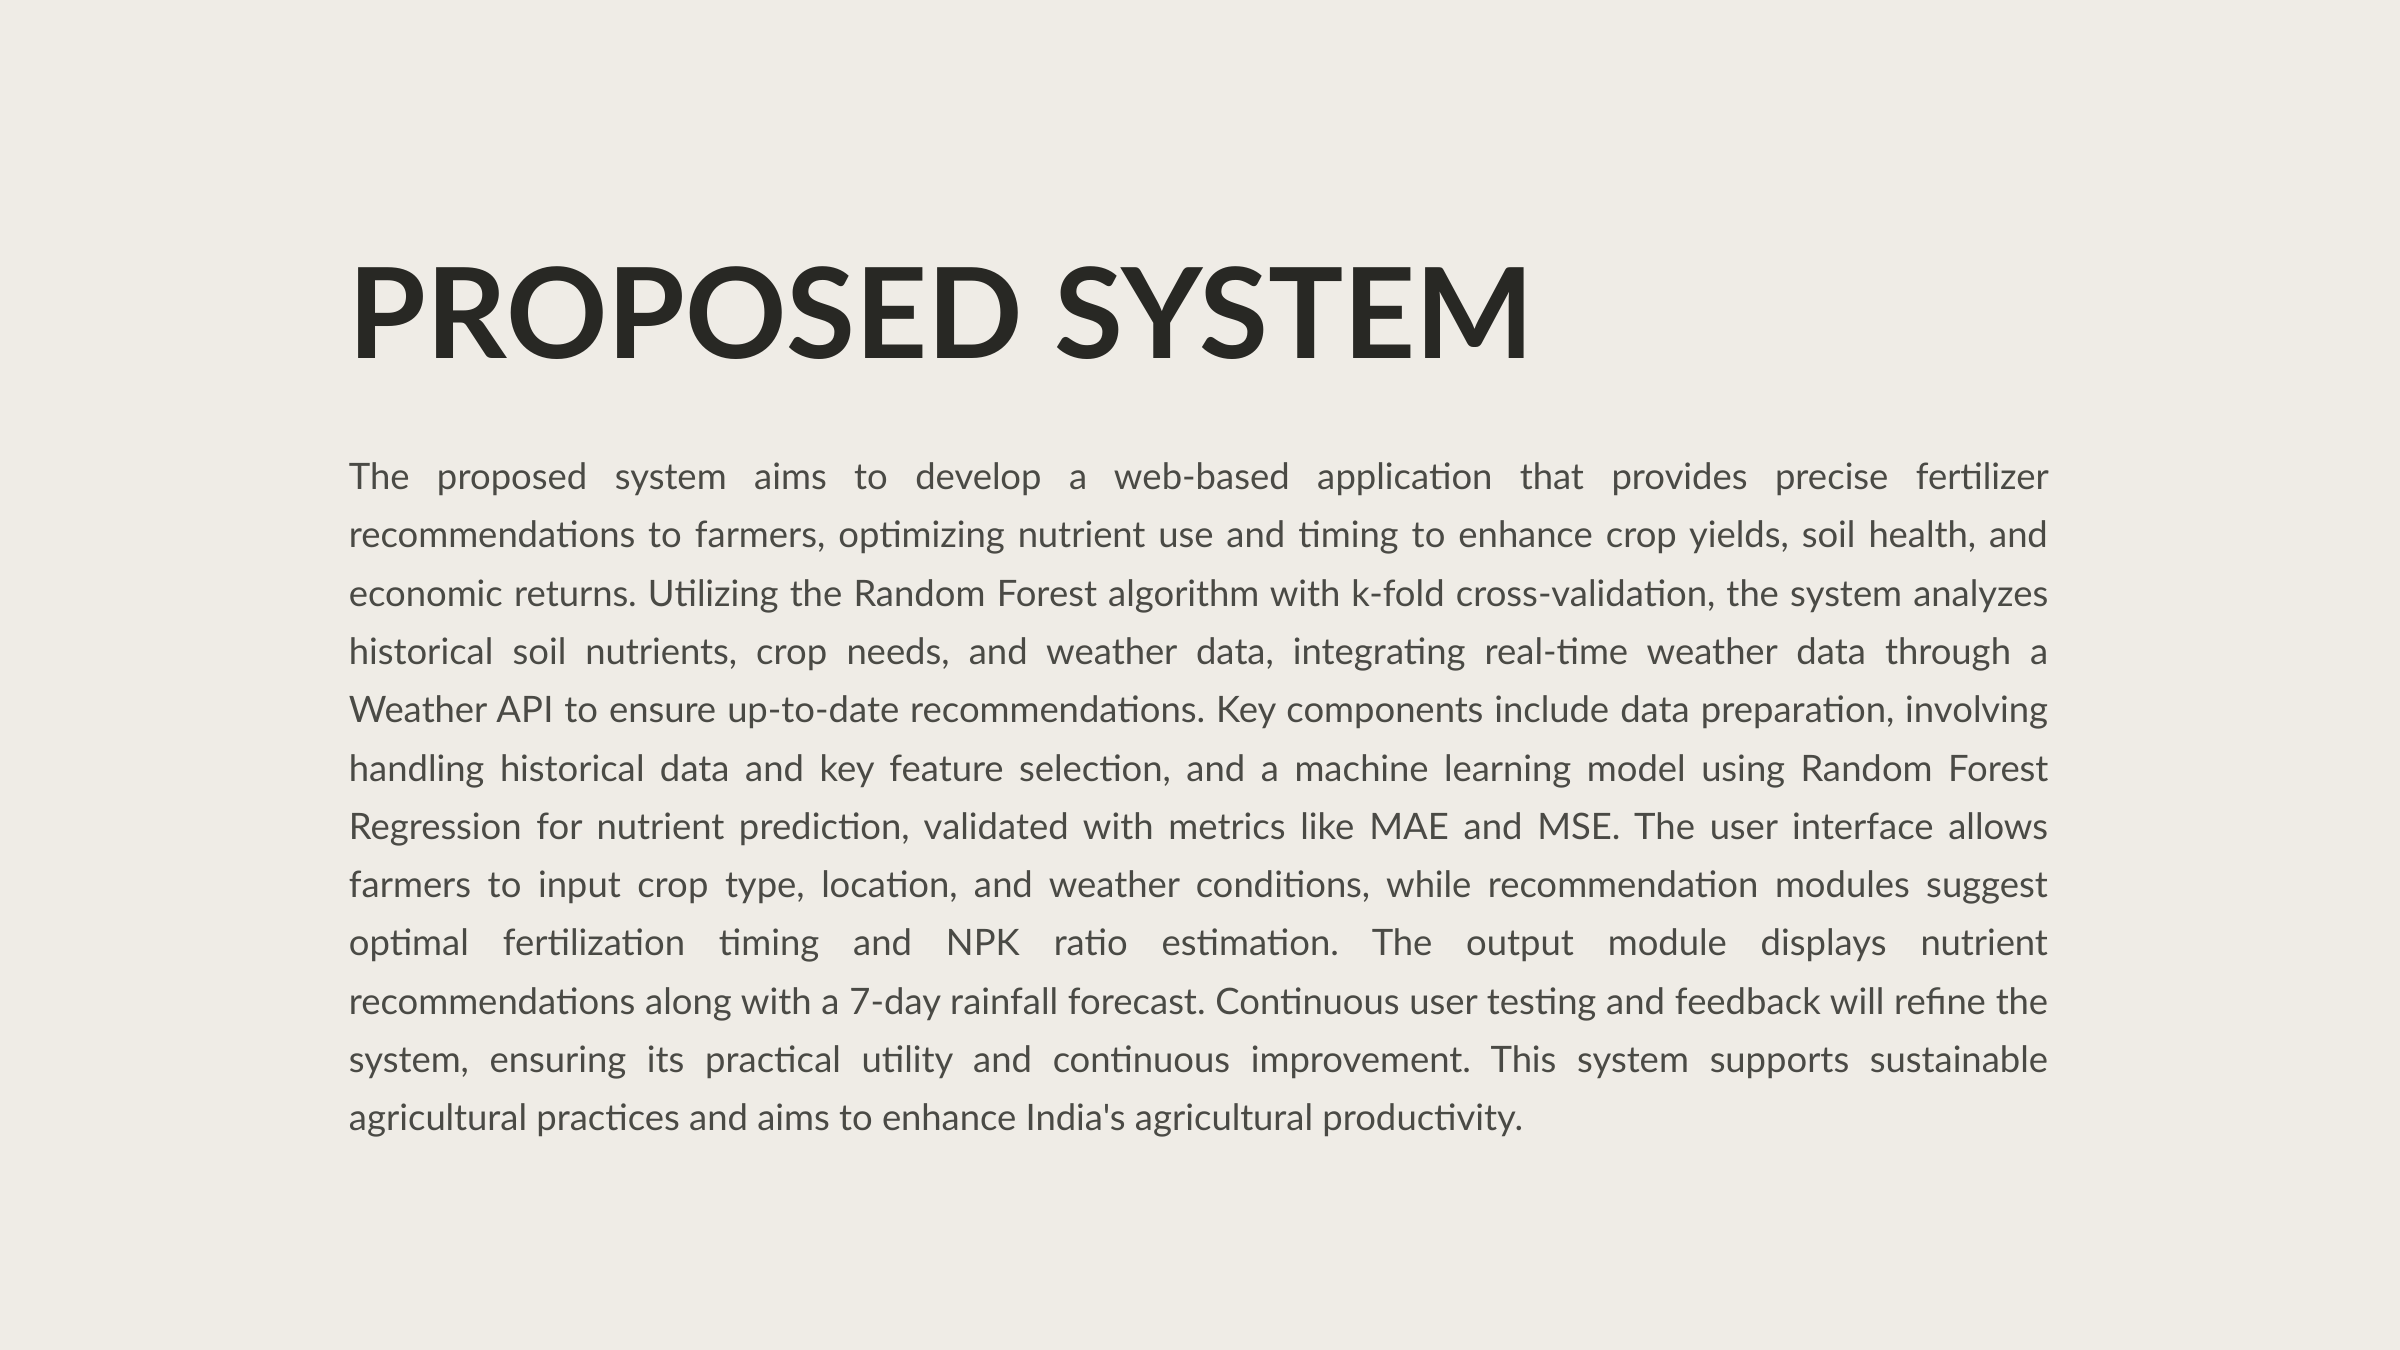

PROPOSED SYSTEM
The proposed system aims to develop a web-based application that provides precise fertilizer recommendations to farmers, optimizing nutrient use and timing to enhance crop yields, soil health, and economic returns. Utilizing the Random Forest algorithm with k-fold cross-validation, the system analyzes historical soil nutrients, crop needs, and weather data, integrating real-time weather data through a Weather API to ensure up-to-date recommendations. Key components include data preparation, involving handling historical data and key feature selection, and a machine learning model using Random Forest Regression for nutrient prediction, validated with metrics like MAE and MSE. The user interface allows farmers to input crop type, location, and weather conditions, while recommendation modules suggest optimal fertilization timing and NPK ratio estimation. The output module displays nutrient recommendations along with a 7-day rainfall forecast. Continuous user testing and feedback will refine the system, ensuring its practical utility and continuous improvement. This system supports sustainable agricultural practices and aims to enhance India's agricultural productivity.